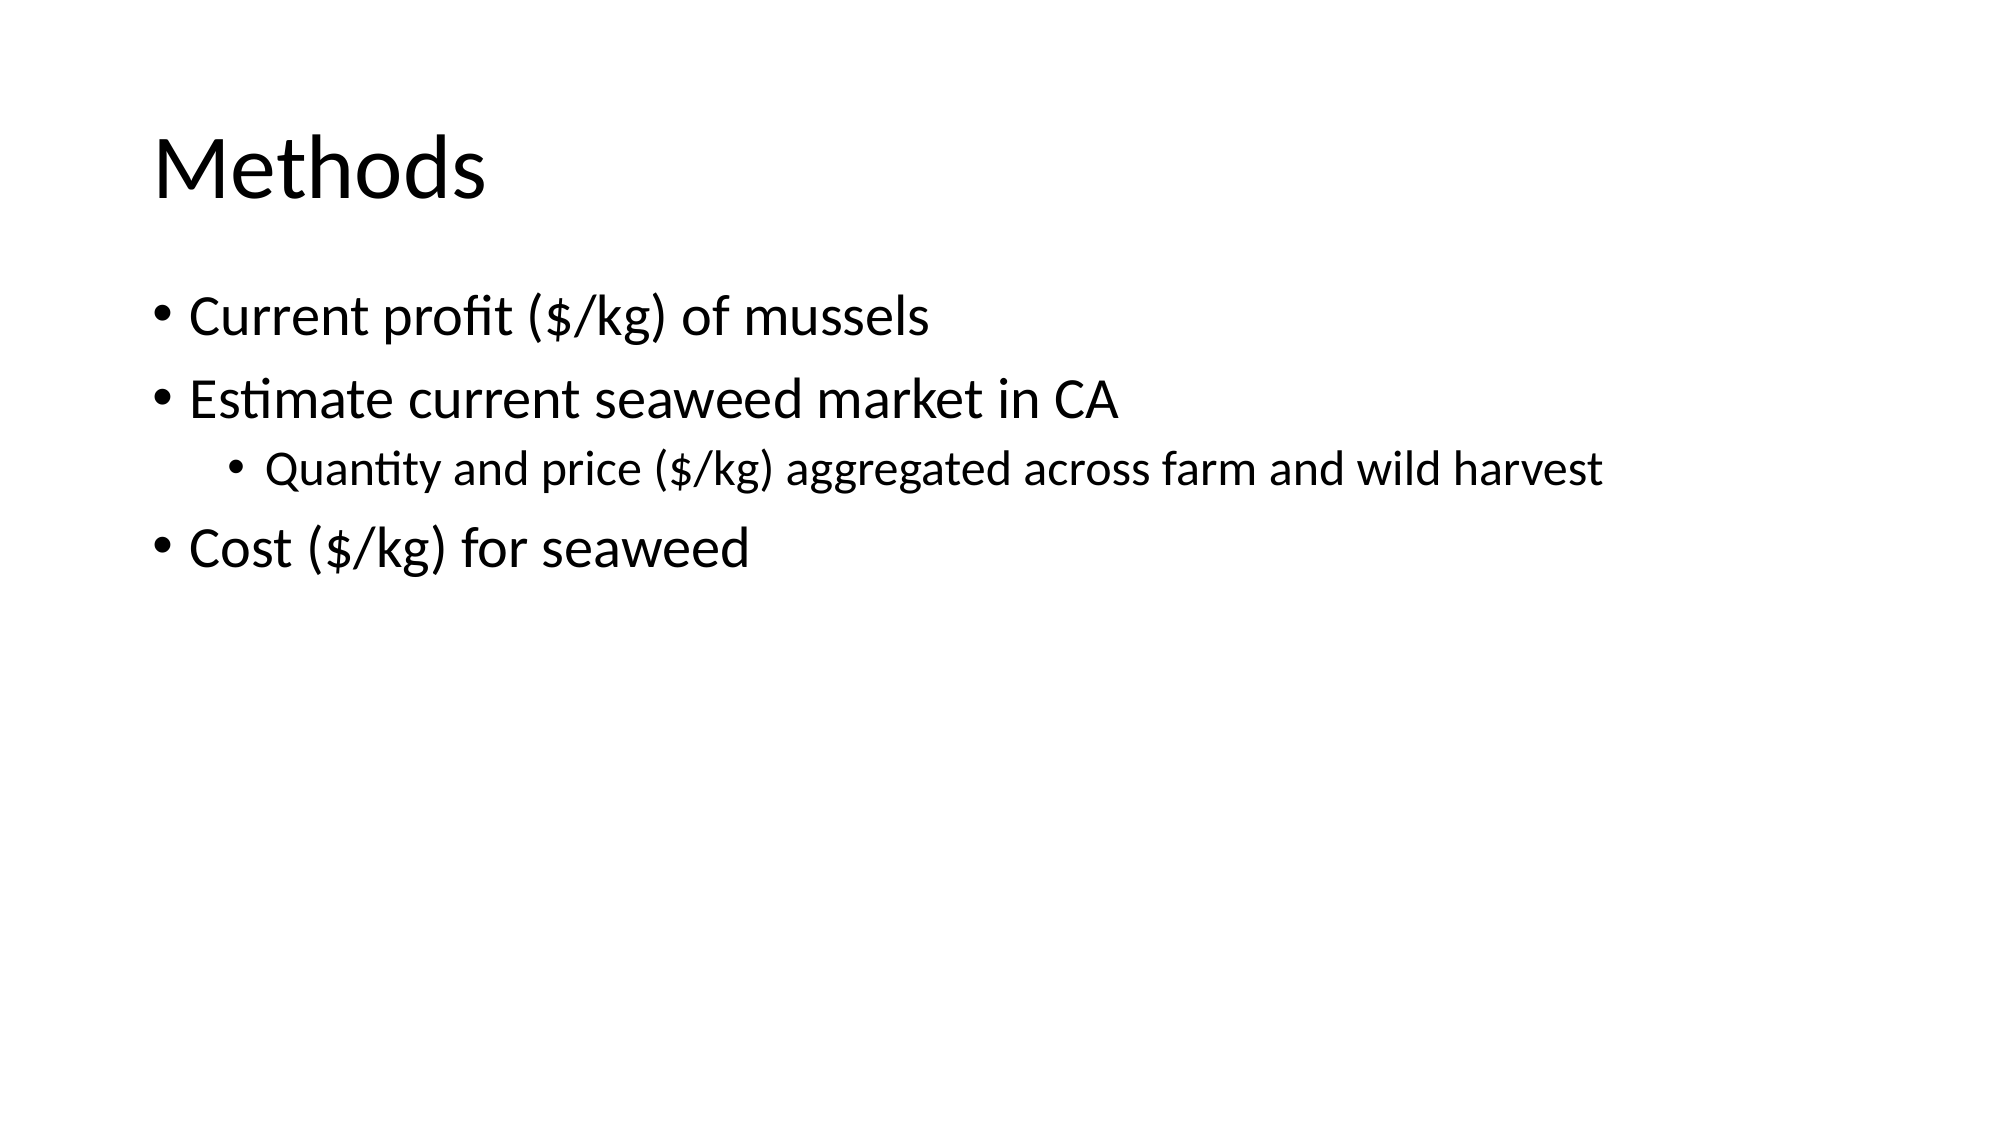

# Methods
Current profit ($/kg) of mussels
Estimate current seaweed market in CA
Quantity and price ($/kg) aggregated across farm and wild harvest
Cost ($/kg) for seaweed